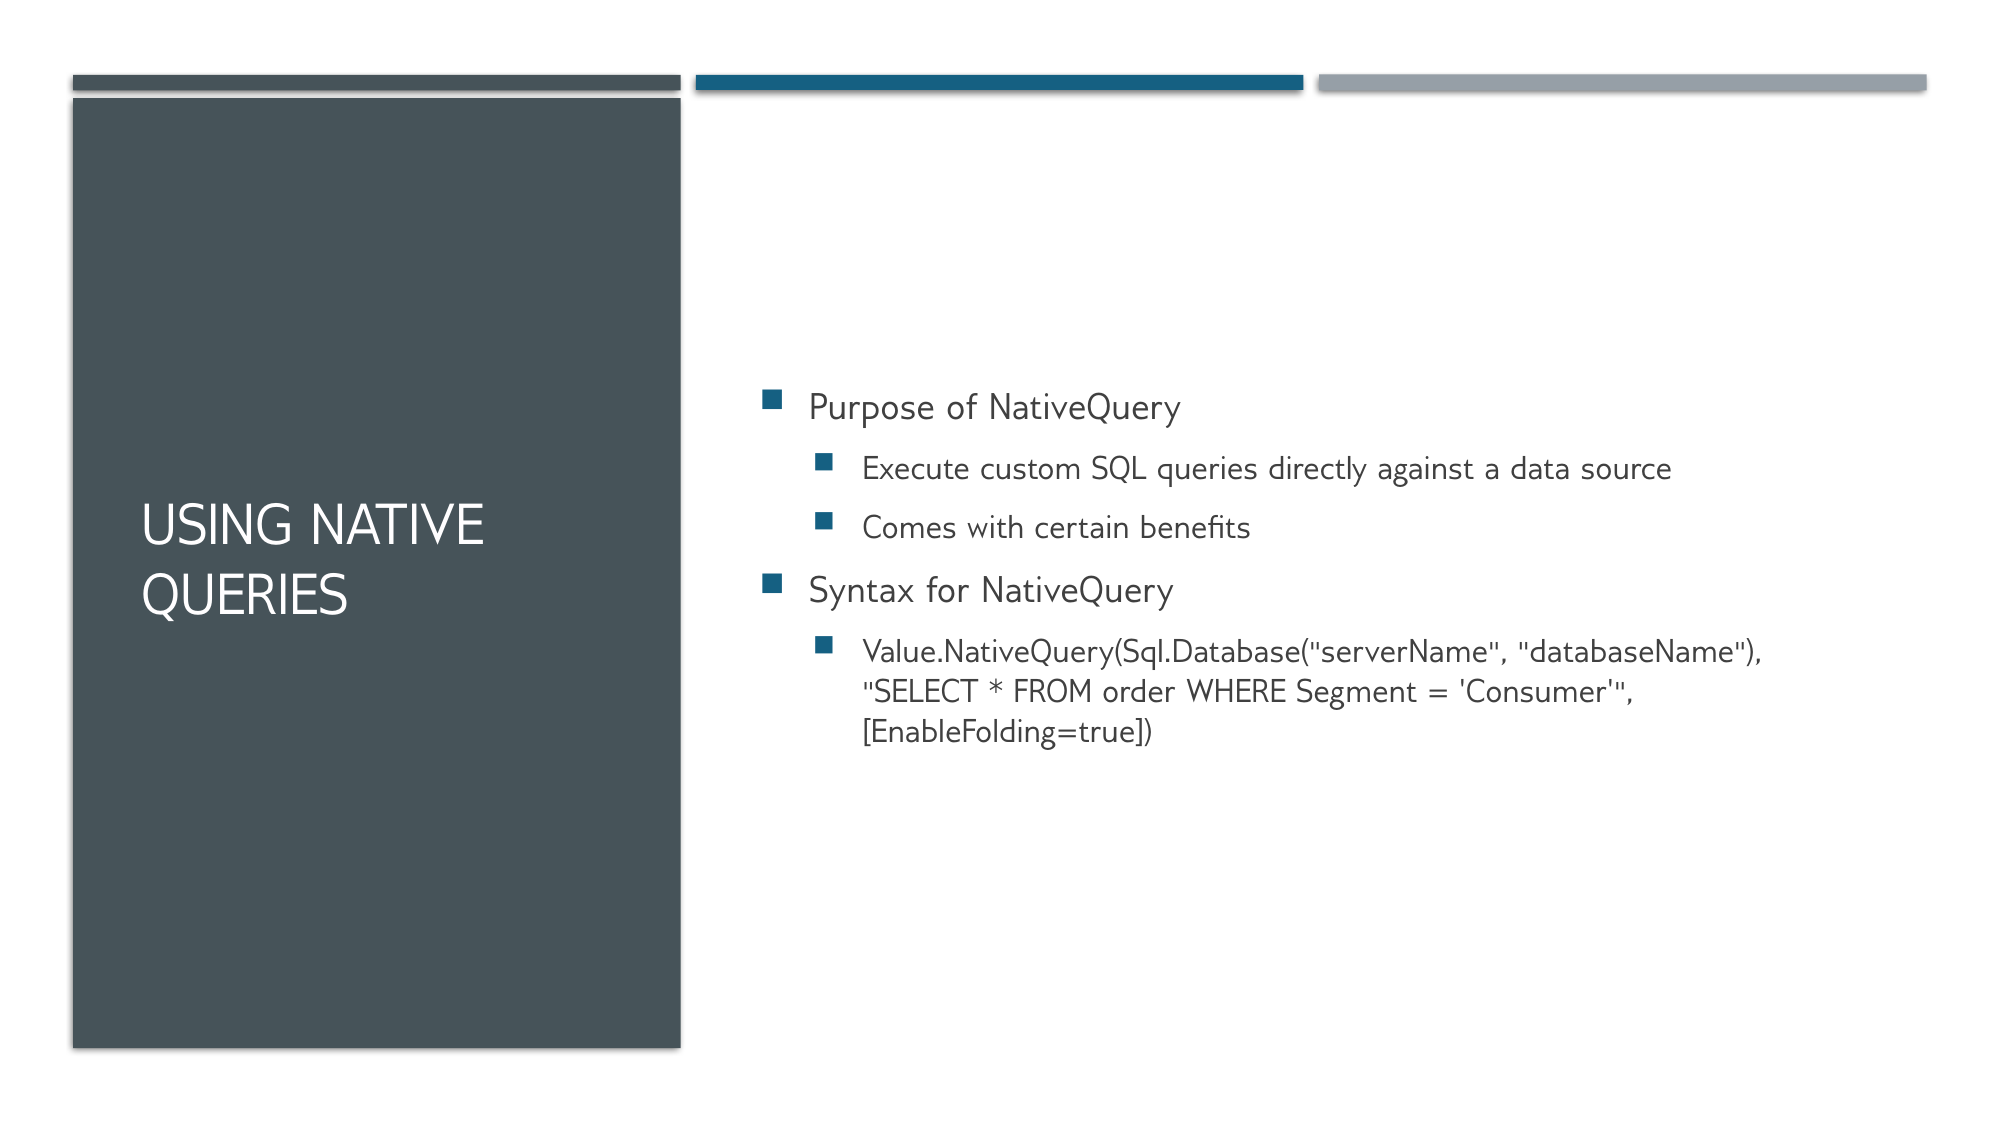

# Using Native Queries
Purpose of NativeQuery
Execute custom SQL queries directly against a data source
Comes with certain benefits
Syntax for NativeQuery
Value.NativeQuery(Sql.Database("serverName", "databaseName"), "SELECT * FROM order WHERE Segment = 'Consumer'",[EnableFolding=true])